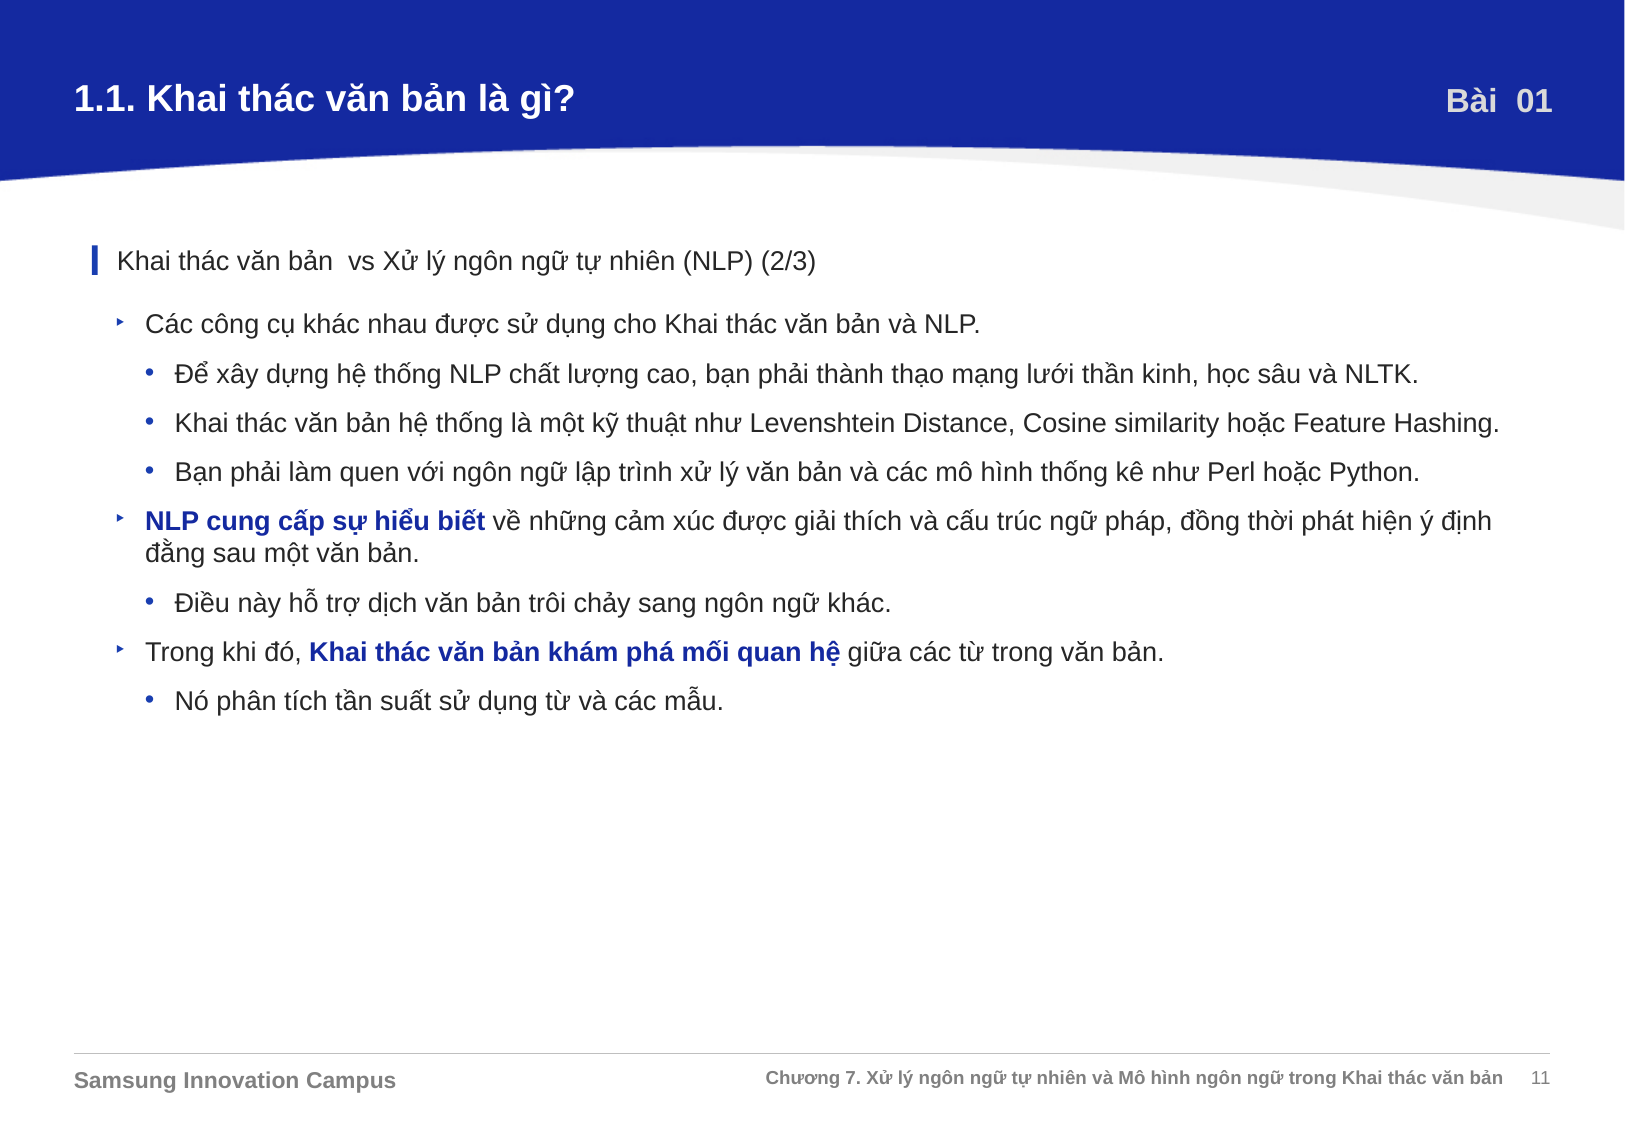

1.1. Khai thác văn bản là gì?
Bài  01
Khai thác văn bản  vs Xử lý ngôn ngữ tự nhiên (NLP) (2/3)

Các công cụ khác nhau được sử dụng cho Khai thác văn bản và NLP.
Để xây dựng hệ thống NLP chất lượng cao, bạn phải thành thạo mạng lưới thần kinh, học sâu và NLTK.
Khai thác văn bản hệ thống là một kỹ thuật như Levenshtein Distance, Cosine similarity hoặc Feature Hashing.
Bạn phải làm quen với ngôn ngữ lập trình xử lý văn bản và các mô hình thống kê như Perl hoặc Python.
NLP cung cấp sự hiểu biết về những cảm xúc được giải thích và cấu trúc ngữ pháp, đồng thời phát hiện ý định đằng sau một văn bản.
Điều này hỗ trợ dịch văn bản trôi chảy sang ngôn ngữ khác.
Trong khi đó, Khai thác văn bản khám phá mối quan hệ giữa các từ trong văn bản.
Nó phân tích tần suất sử dụng từ và các mẫu.